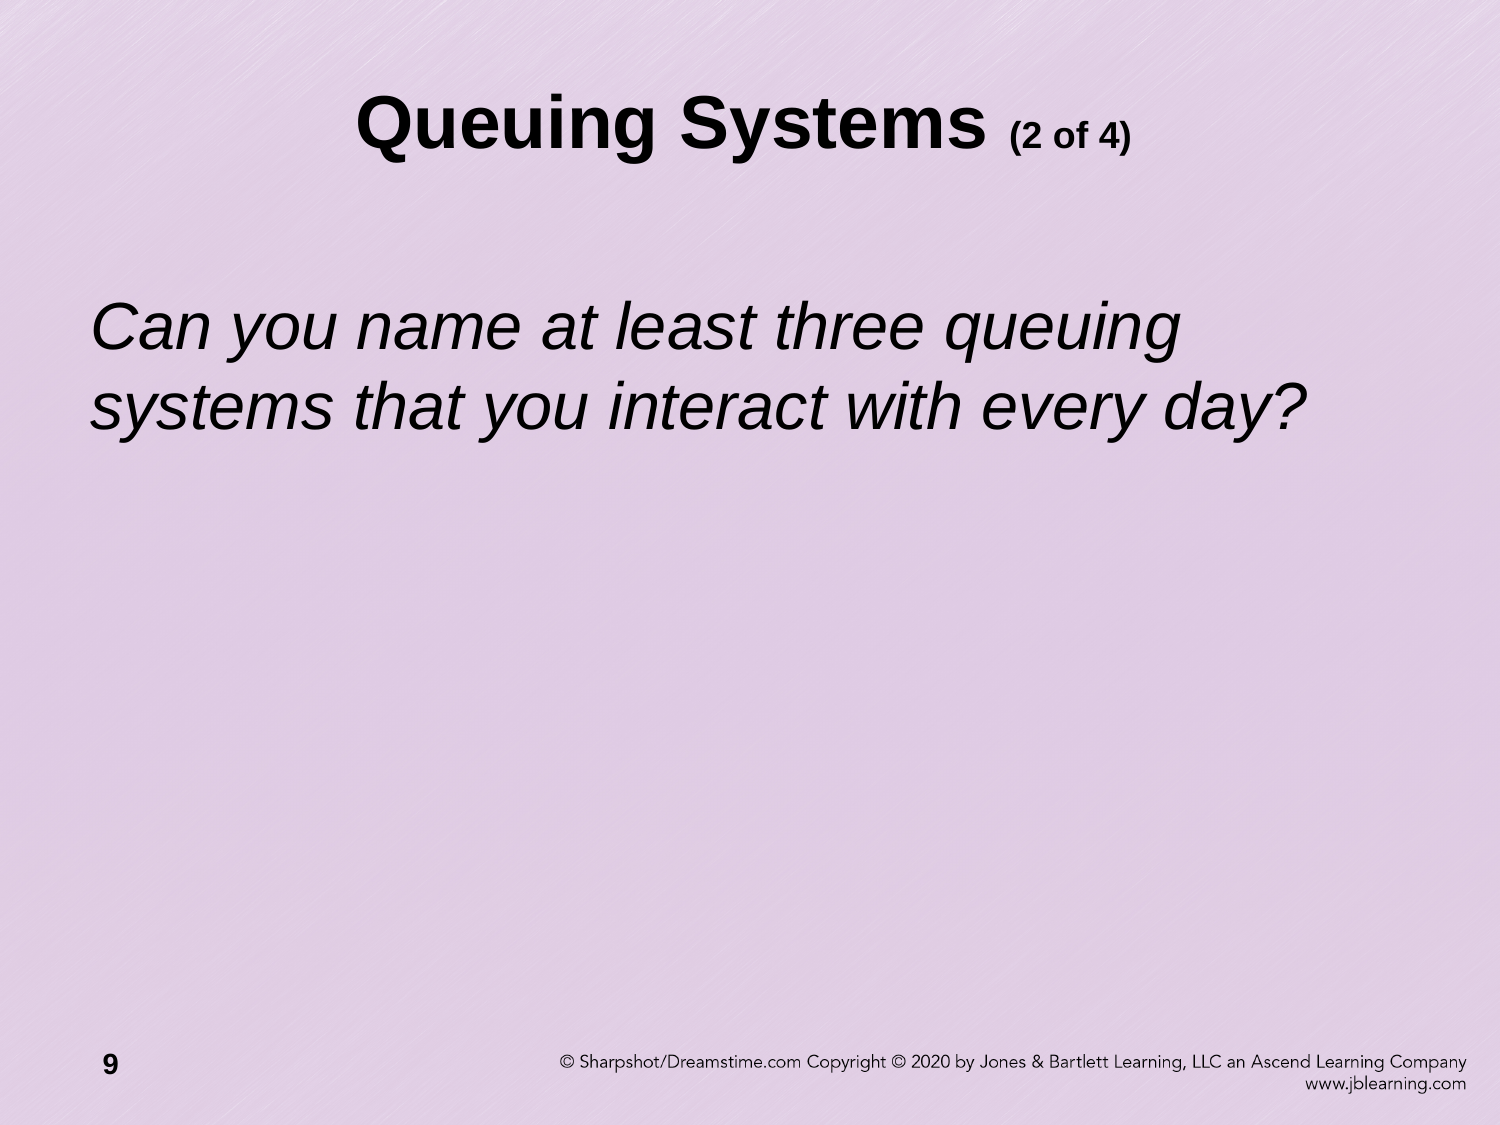

# Queuing Systems (2 of 4)
Can you name at least three queuing systems that you interact with every day?
9